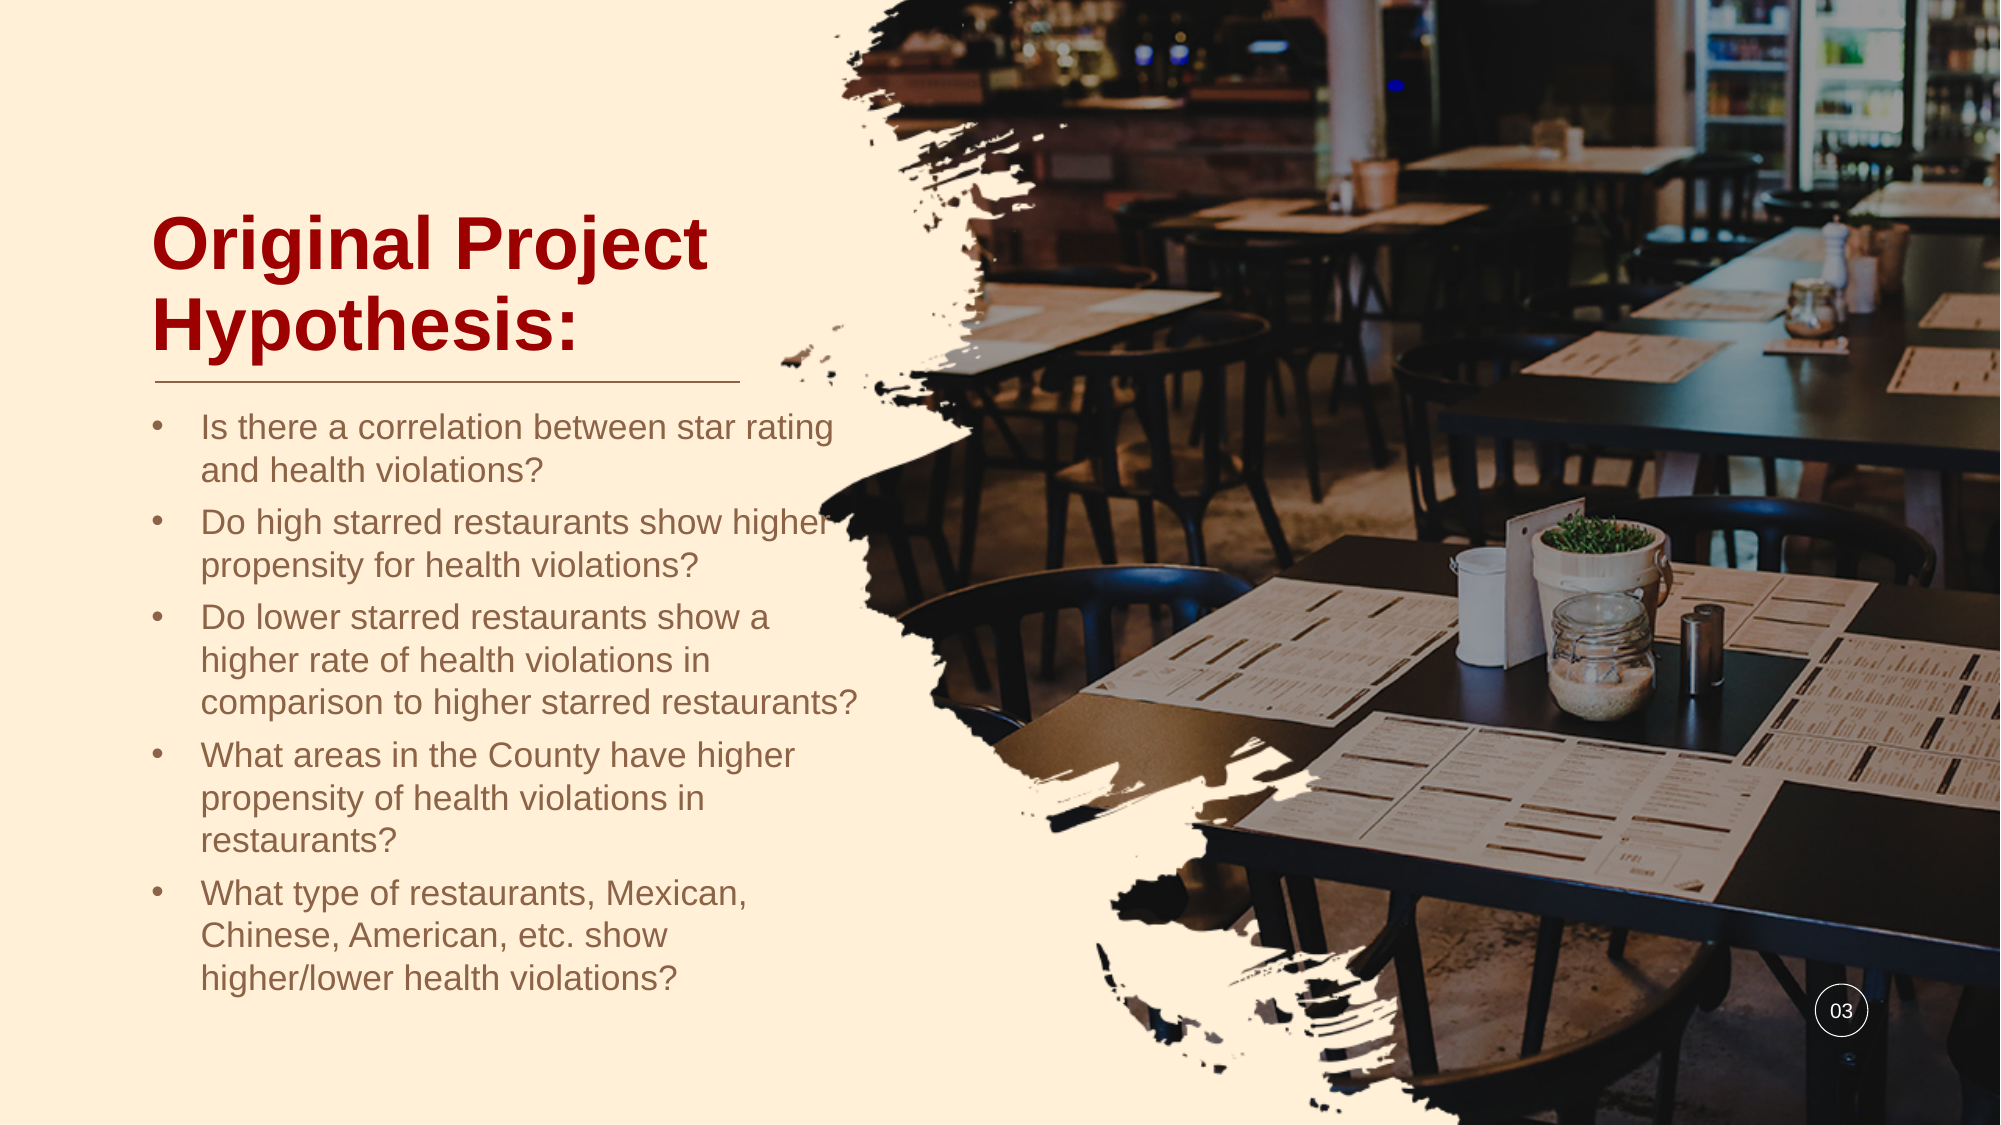

# Original Project Hypothesis:
Is there a correlation between star rating and health violations?
Do high starred restaurants show higher propensity for health violations?
Do lower starred restaurants show a higher rate of health violations in comparison to higher starred restaurants?
What areas in the County have higher propensity of health violations in restaurants?
What type of restaurants, Mexican, Chinese, American, etc. show higher/lower health violations?

03